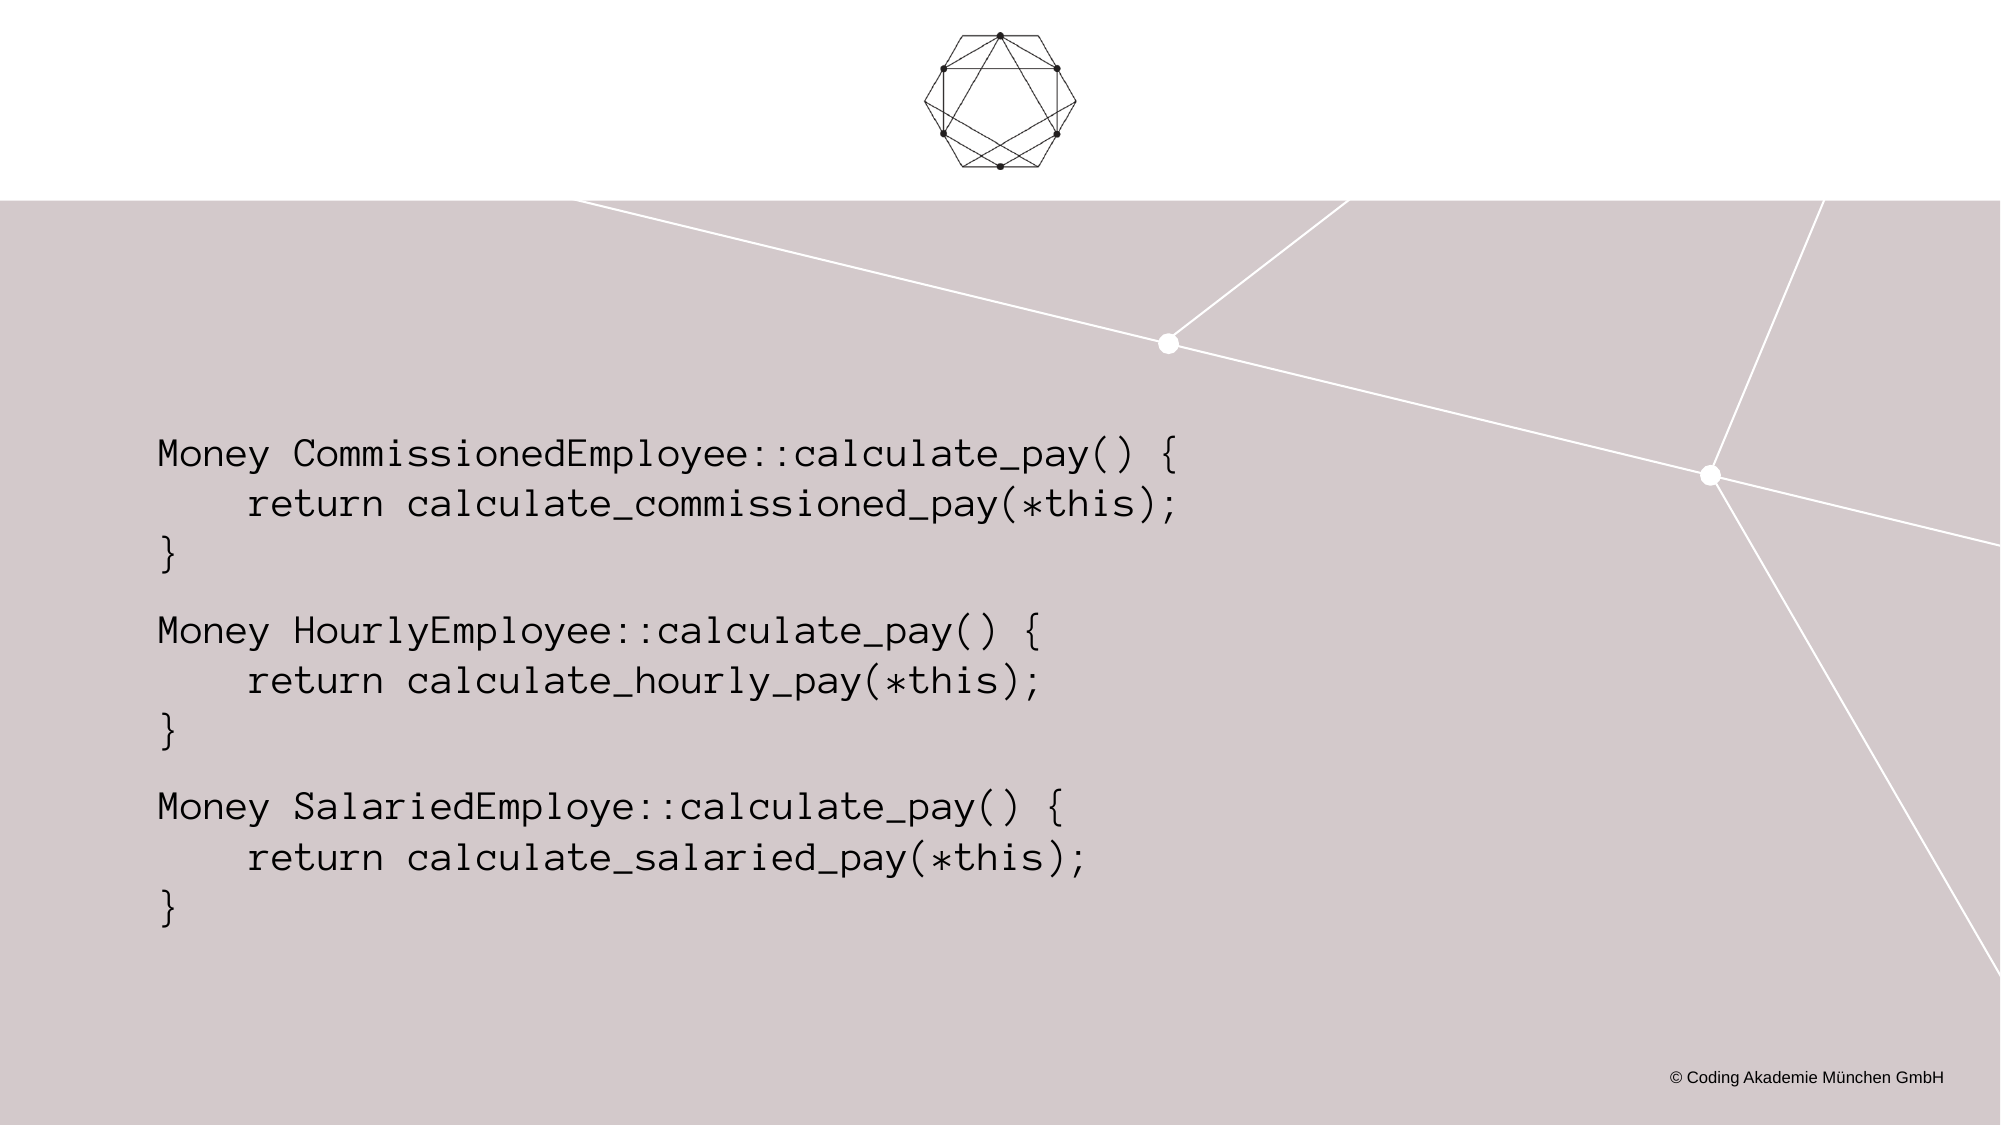

Money CommissionedEmployee::calculate_pay() {
    return calculate_commissioned_pay(*this);
}
Money HourlyEmployee::calculate_pay() {
    return calculate_hourly_pay(*this);
}
Money SalariedEmploye::calculate_pay() {
    return calculate_salaried_pay(*this);
}
© Coding Akademie München GmbH